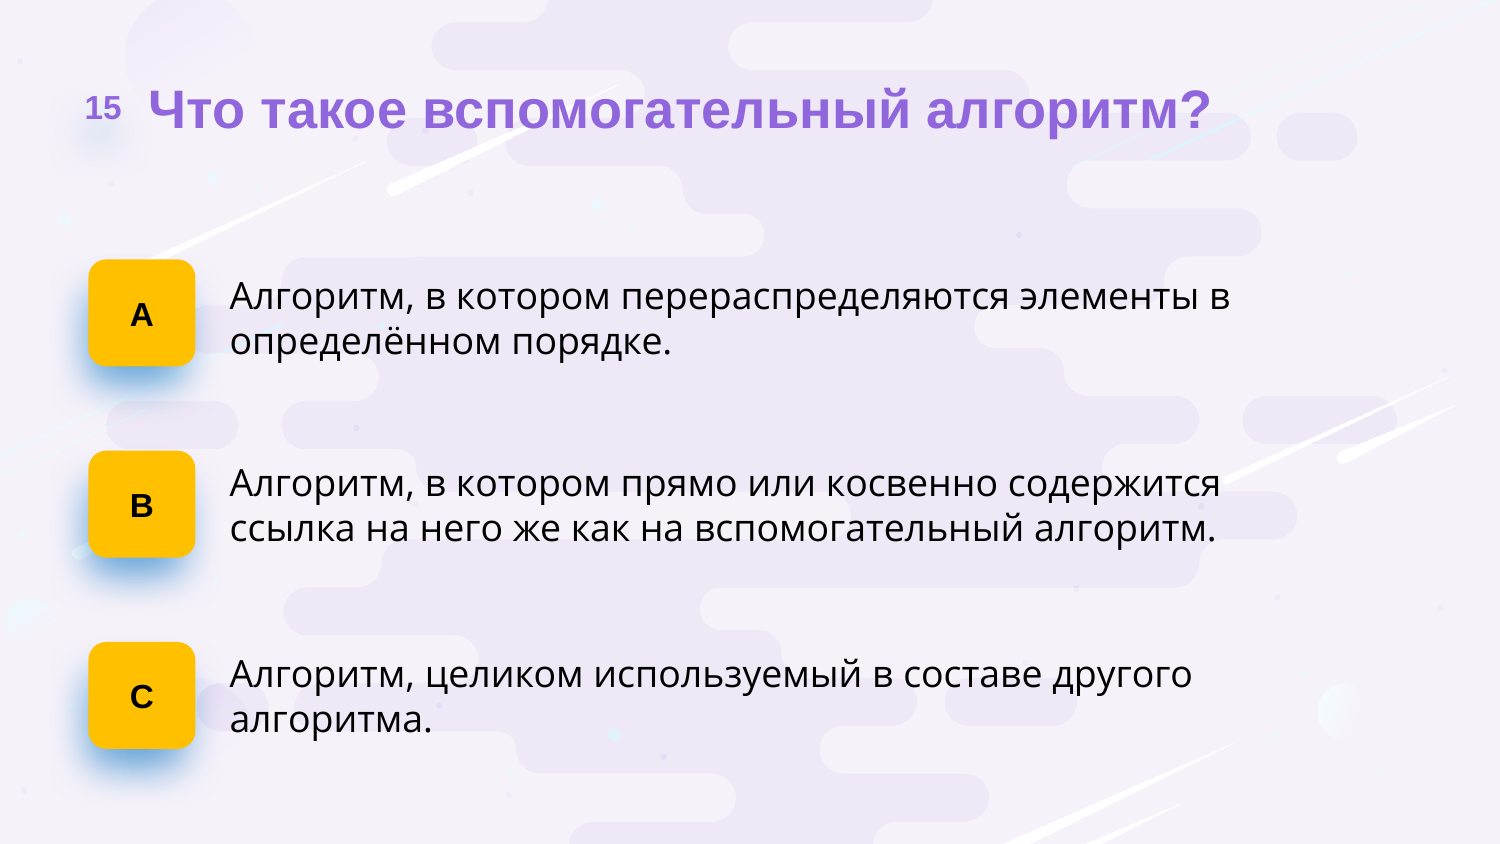

15
Что такое вспомогательный алгоритм?
А
Алгоритм, в котором перераспределяются элементы в определённом порядке.
B
Алгоритм, в котором прямо или косвенно содержится ссылка на него же как на вспомогательный алгоритм.
C
Алгоритм, целиком используемый в составе другого алгоритма.